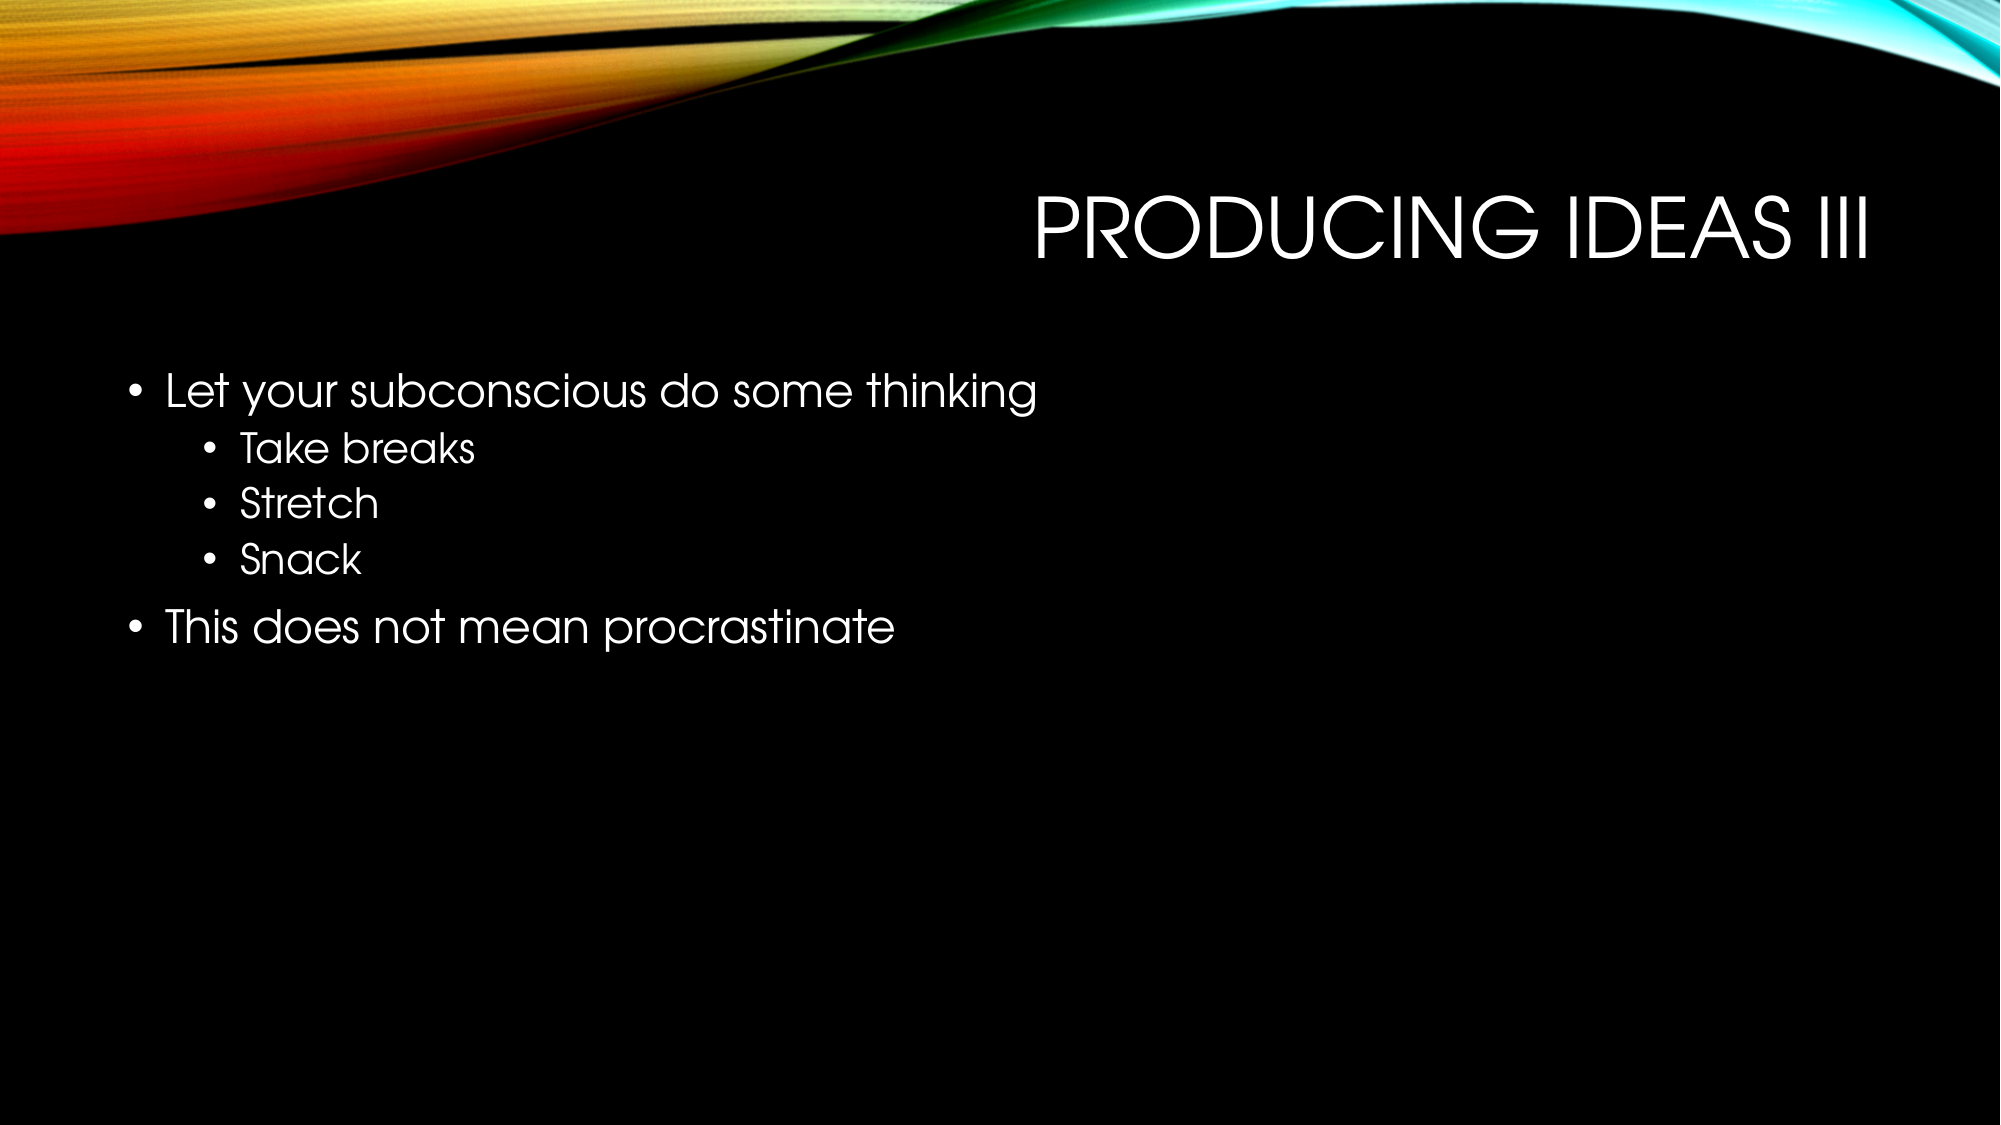

# Producing Ideas III
Let your subconscious do some thinking
Take breaks
Stretch
Snack
This does not mean procrastinate